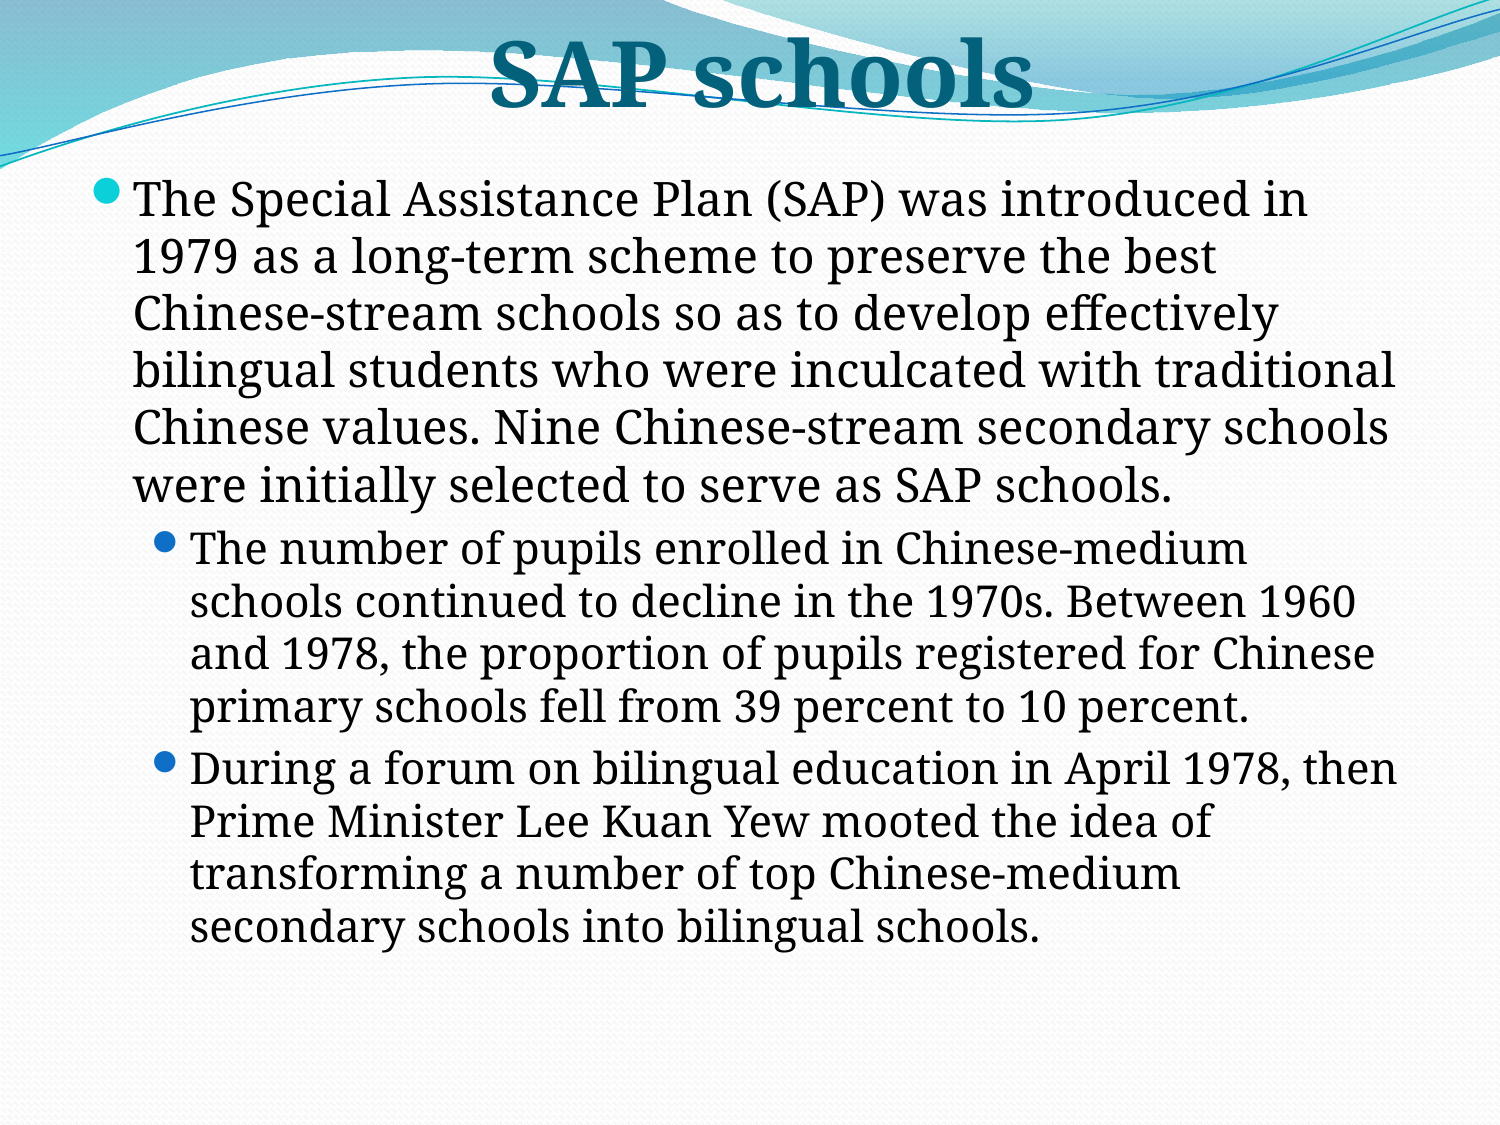

# SAP schools
The Special Assistance Plan (SAP) was introduced in 1979 as a long-term scheme to preserve the best Chinese-stream schools so as to develop effectively bilingual students who were inculcated with traditional Chinese values. Nine Chinese-stream secondary schools were initially selected to serve as SAP schools.
The number of pupils enrolled in Chinese-medium schools continued to decline in the 1970s. Between 1960 and 1978, the proportion of pupils registered for Chinese primary schools fell from 39 percent to 10 percent.
During a forum on bilingual education in April 1978, then Prime Minister Lee Kuan Yew mooted the idea of transforming a number of top Chinese-medium secondary schools into bilingual schools.